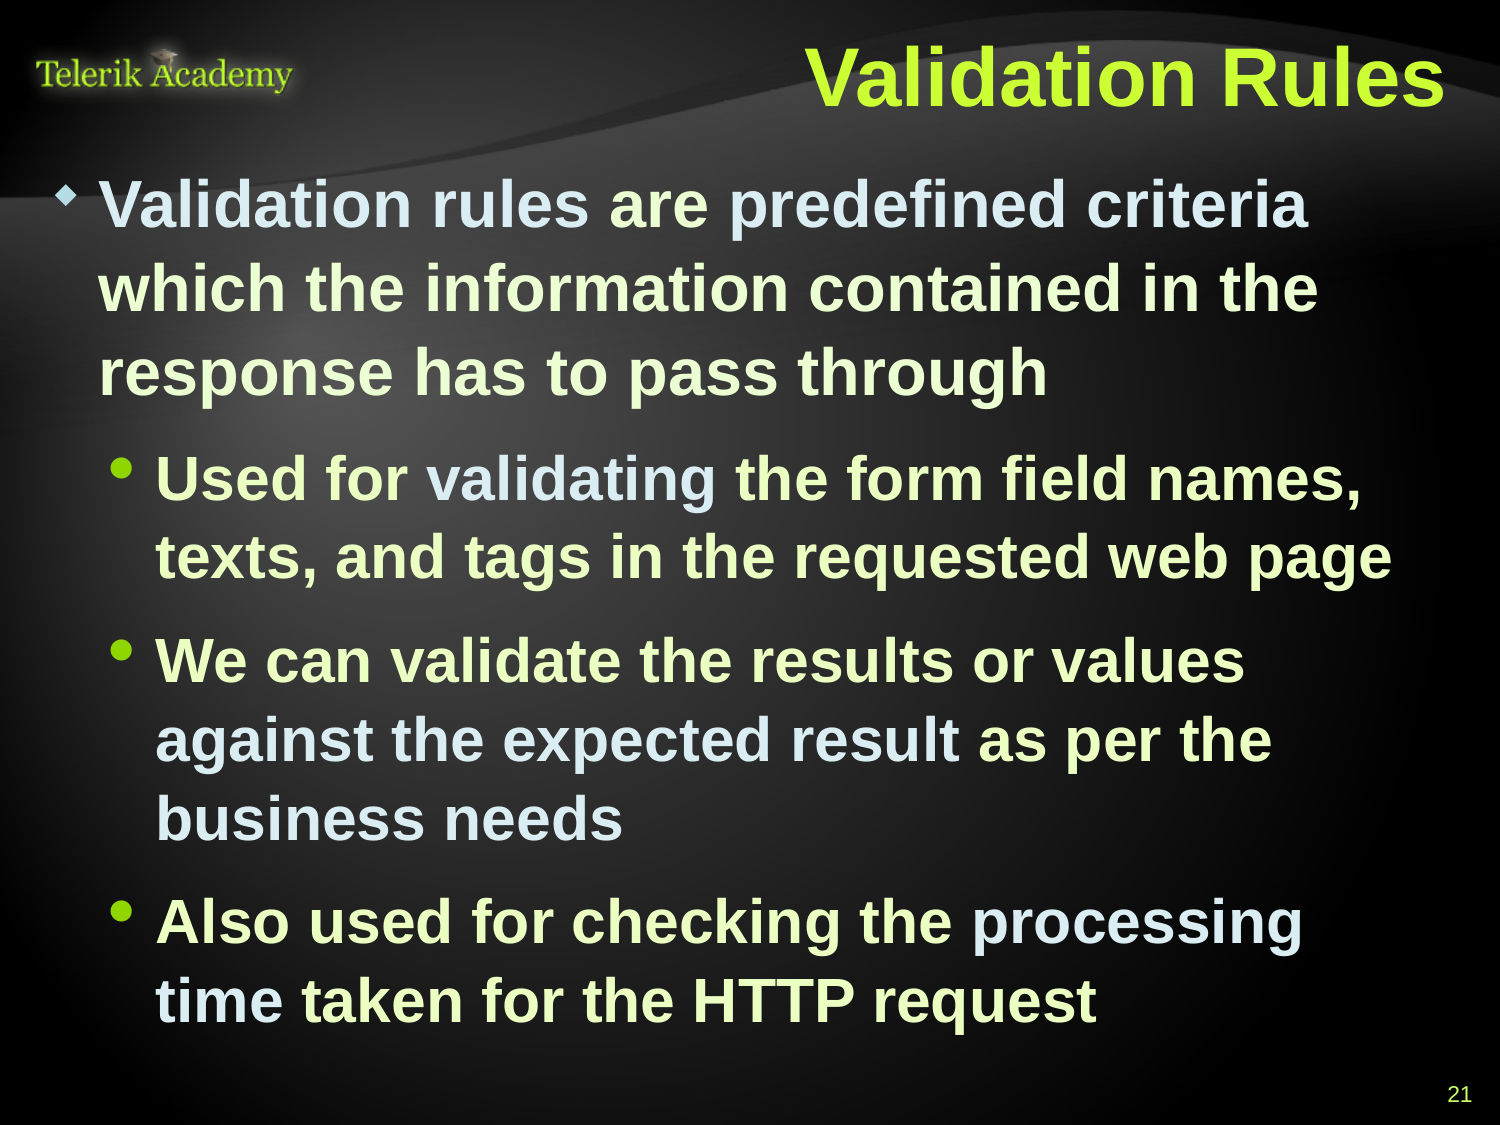

# Validation Rules
Validation rules are predefined criteria which the information contained in the response has to pass through
Used for validating the form field names, texts, and tags in the requested web page
We can validate the results or values against the expected result as per the business needs
Also used for checking the processing time taken for the HTTP request
21